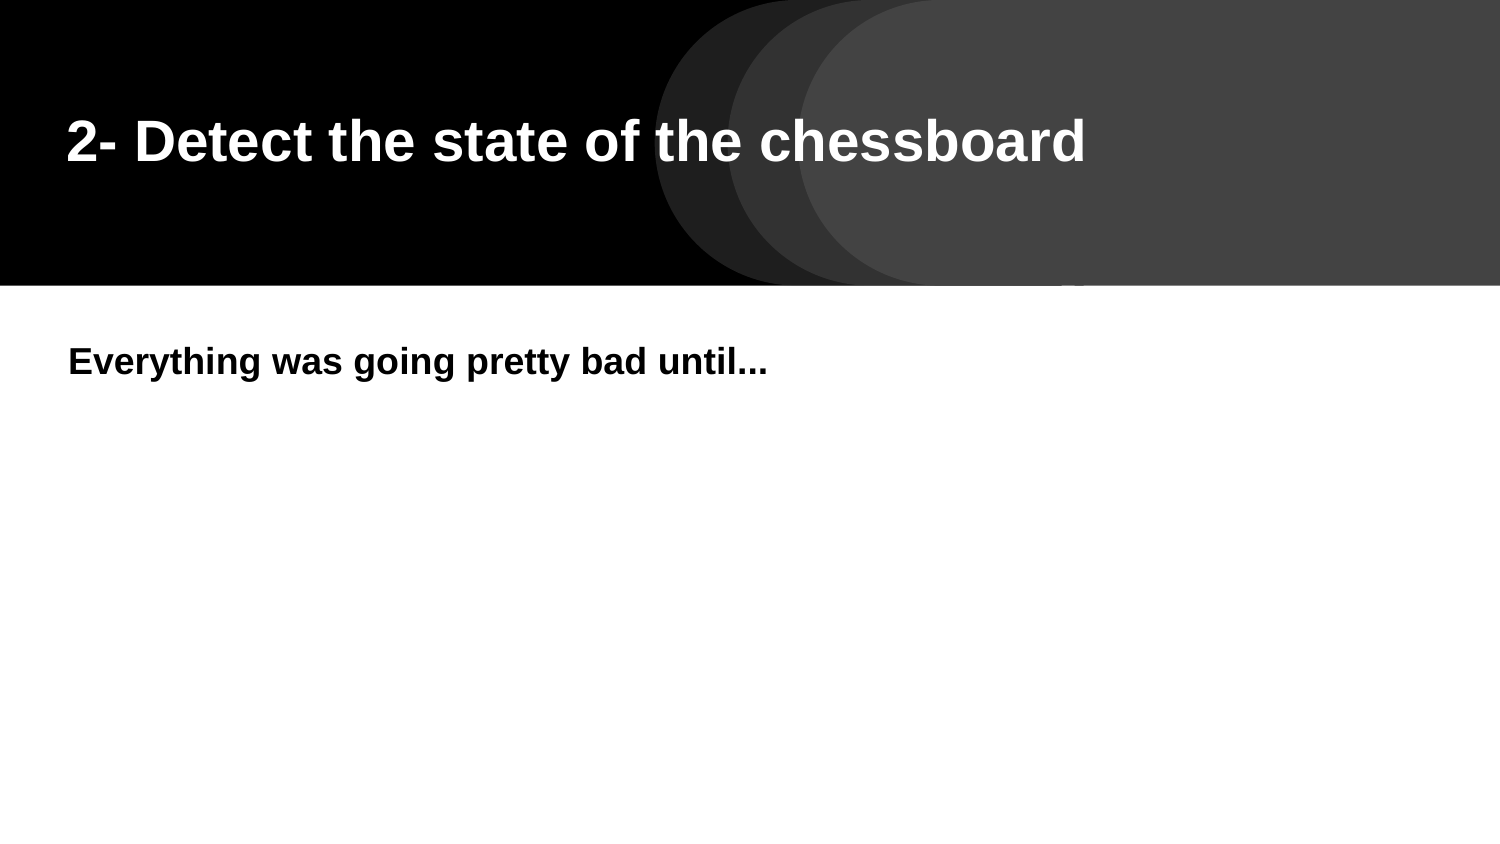

# 2- Detect the state of the chessboard
Everything was going pretty bad until...